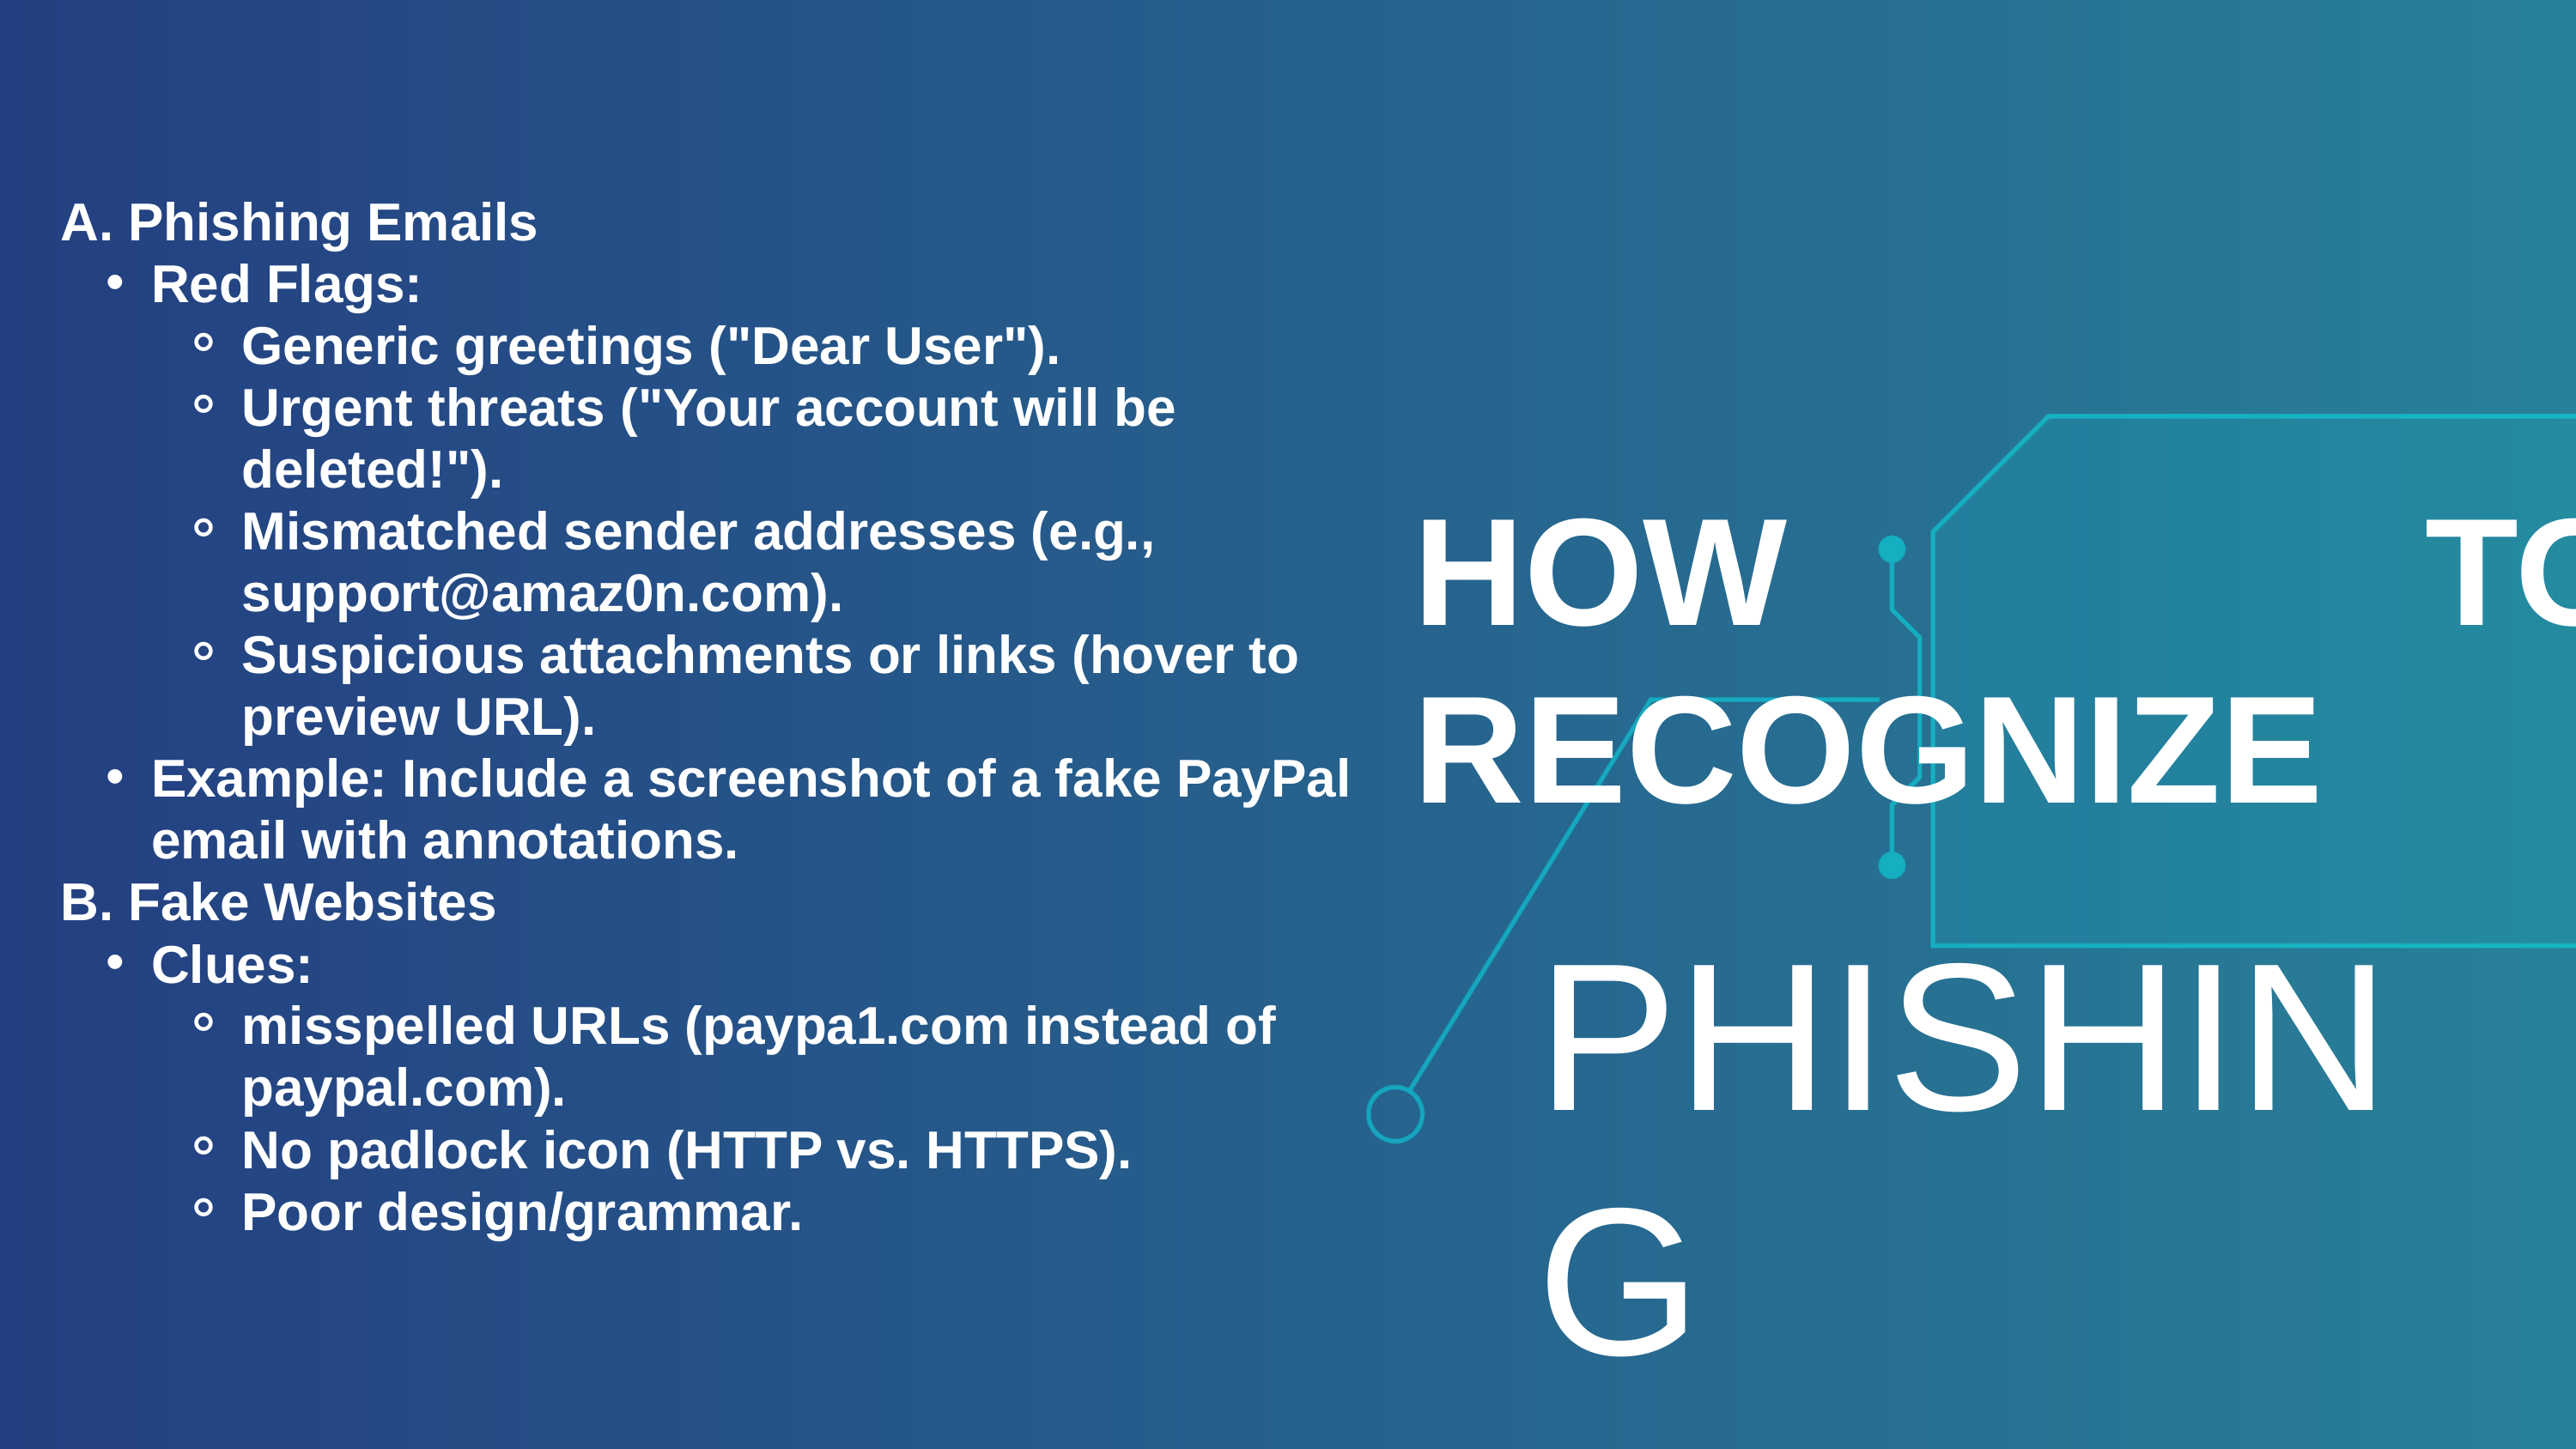

A. Phishing Emails
Red Flags:
Generic greetings ("Dear User").
Urgent threats ("Your account will be deleted!").
Mismatched sender addresses (e.g., support@amaz0n.com).
Suspicious attachments or links (hover to preview URL).
Example: Include a screenshot of a fake PayPal email with annotations.
B. Fake Websites
Clues:
misspelled URLs (paypa1.com instead of paypal.com).
No padlock icon (HTTP vs. HTTPS).
Poor design/grammar.

HOW TO RECOGNIZE
 PHISHING